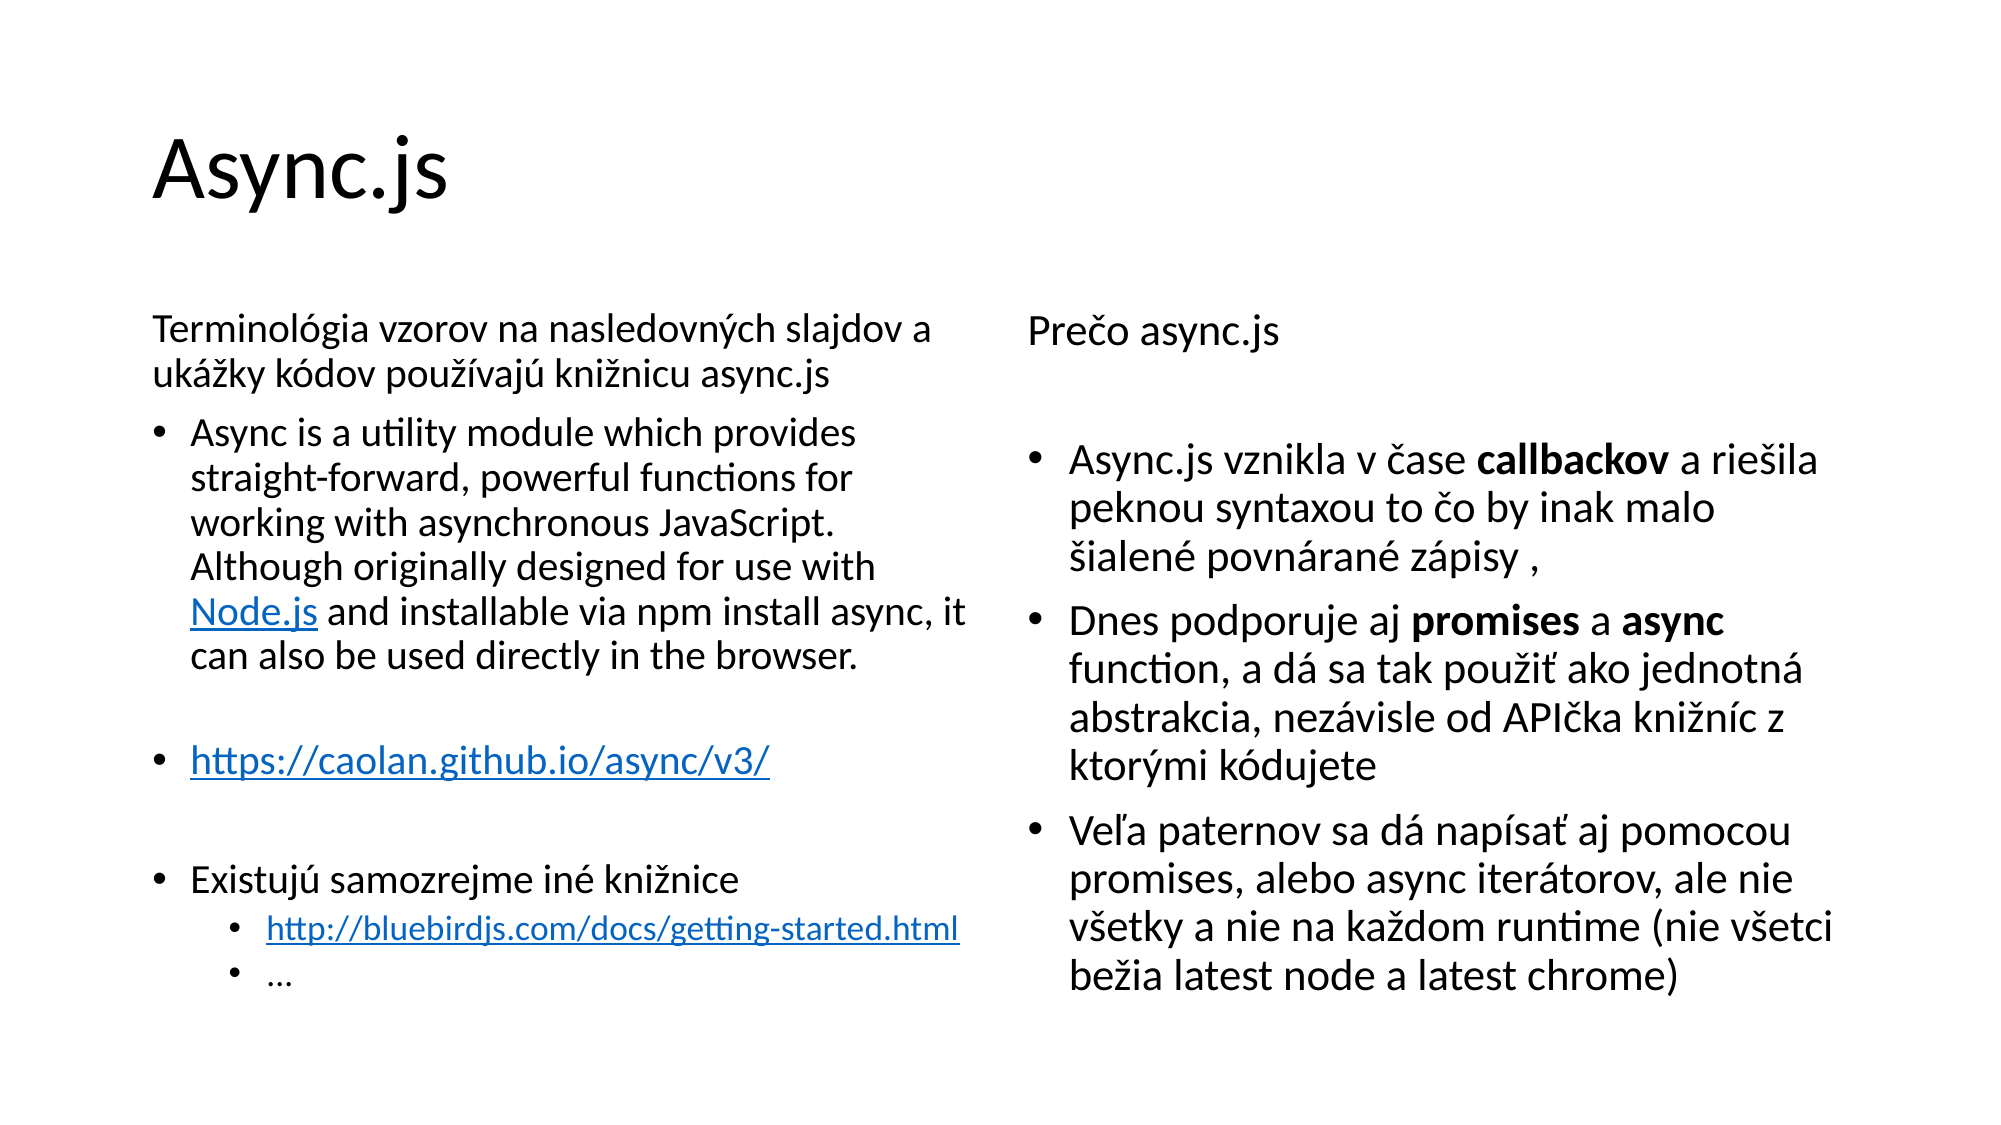

# Async.js
Terminológia vzorov na nasledovných slajdov a ukážky kódov používajú knižnicu async.js
Async is a utility module which provides straight-forward, powerful functions for working with asynchronous JavaScript. Although originally designed for use with Node.js and installable via npm install async, it can also be used directly in the browser.

https://caolan.github.io/async/v3/

Existujú samozrejme iné knižnice
http://bluebirdjs.com/docs/getting-started.html
...
Prečo async.js

Async.js vznikla v čase callbackov a riešila peknou syntaxou to čo by inak malo šialené povnárané zápisy ,
Dnes podporuje aj promises a async function, a dá sa tak použiť ako jednotná abstrakcia, nezávisle od APIčka knižníc z ktorými kódujete
Veľa paternov sa dá napísať aj pomocou promises, alebo async iterátorov, ale nie všetky a nie na každom runtime (nie všetci bežia latest node a latest chrome)